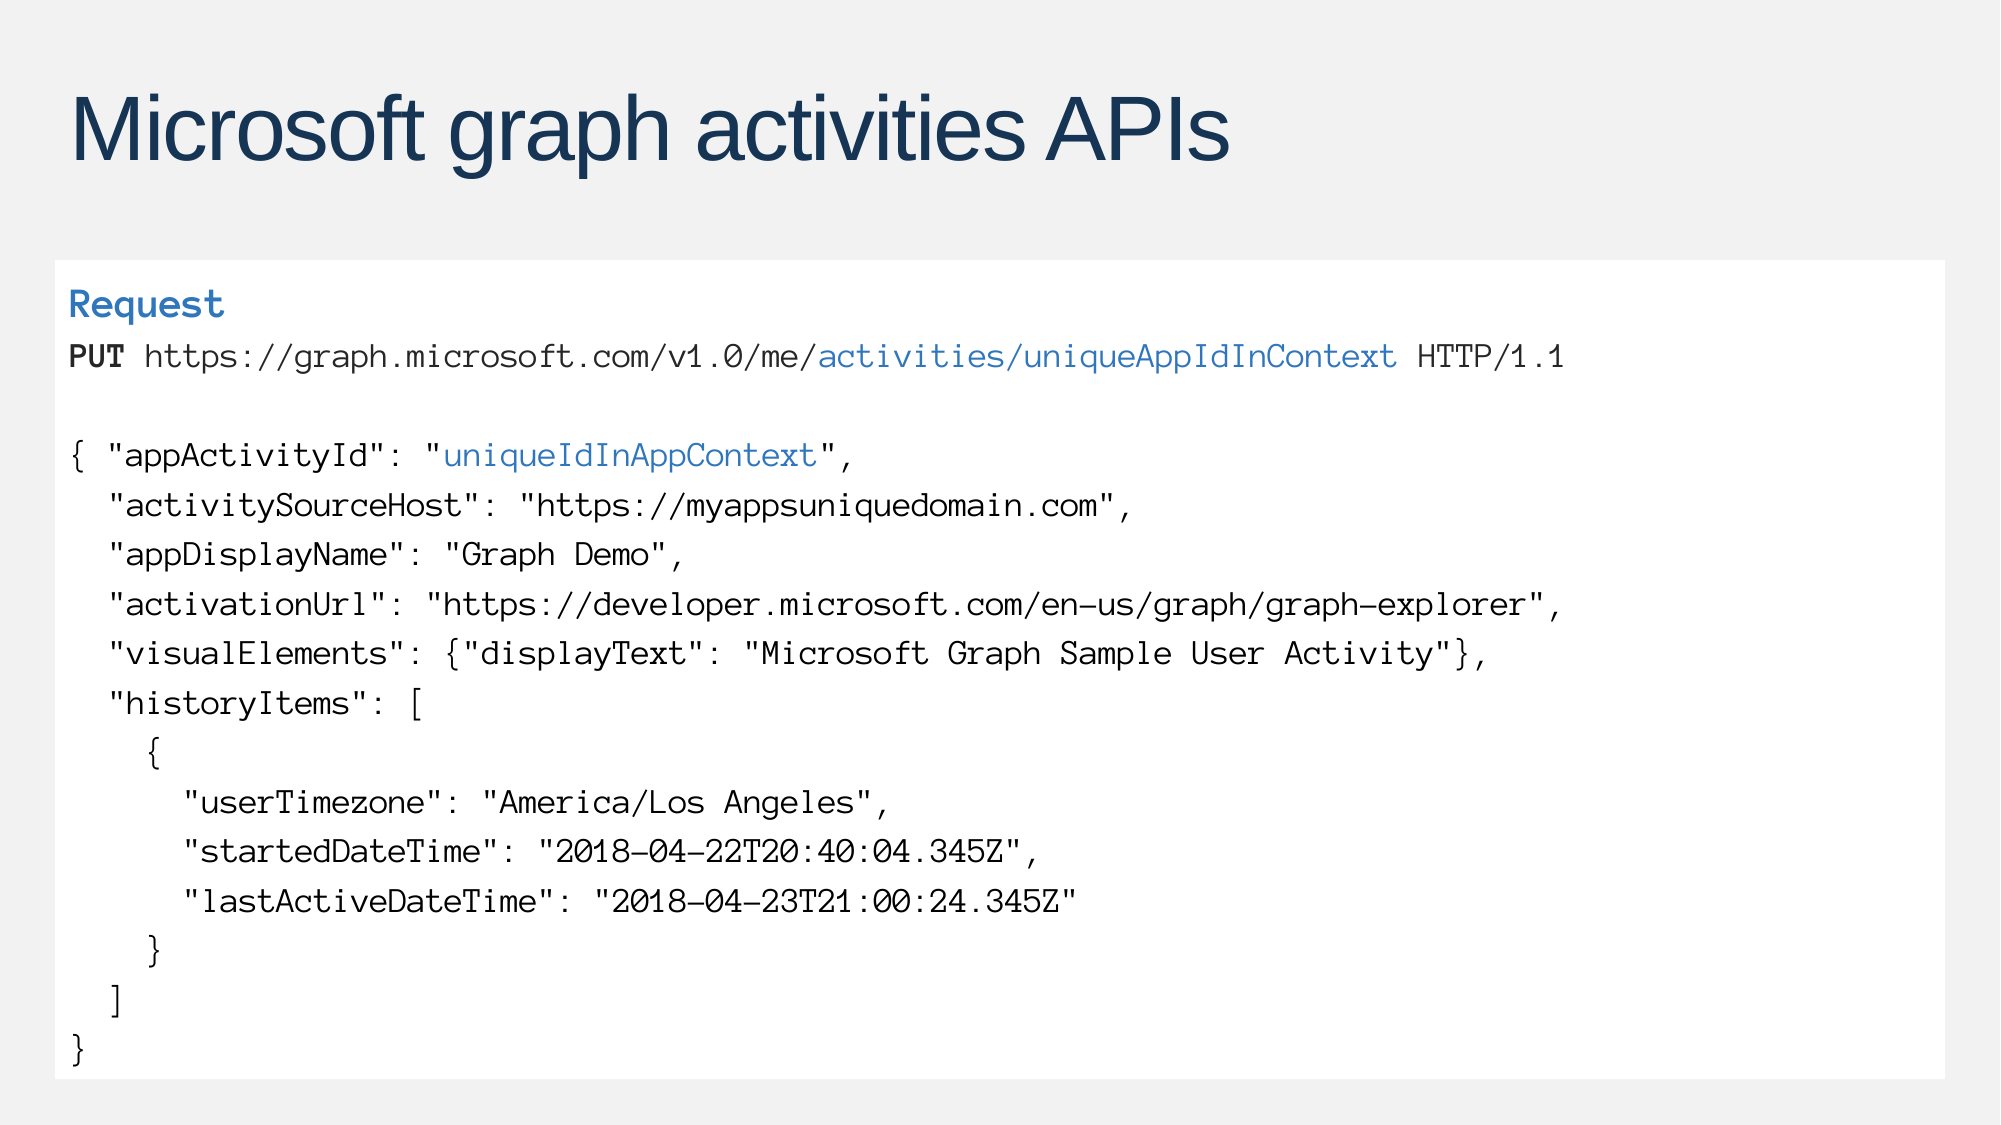

# Microsoft graph activities APIs
Request
PUT https://graph.microsoft.com/v1.0/me/activities/uniqueAppIdInContext HTTP/1.1

{ "appActivityId": "uniqueIdInAppContext",
  "activitySourceHost": "https://myappsuniquedomain.com",
  "appDisplayName": "Graph Demo",
  "activationUrl": "https://developer.microsoft.com/en-us/graph/graph-explorer",
  "visualElements": {"displayText": "Microsoft Graph Sample User Activity"},
  "historyItems": [
    {
      "userTimezone": "America/Los Angeles",
      "startedDateTime": "2018-04-22T20:40:04.345Z",
      "lastActiveDateTime": "2018-04-23T21:00:24.345Z"
    }
  ]
}